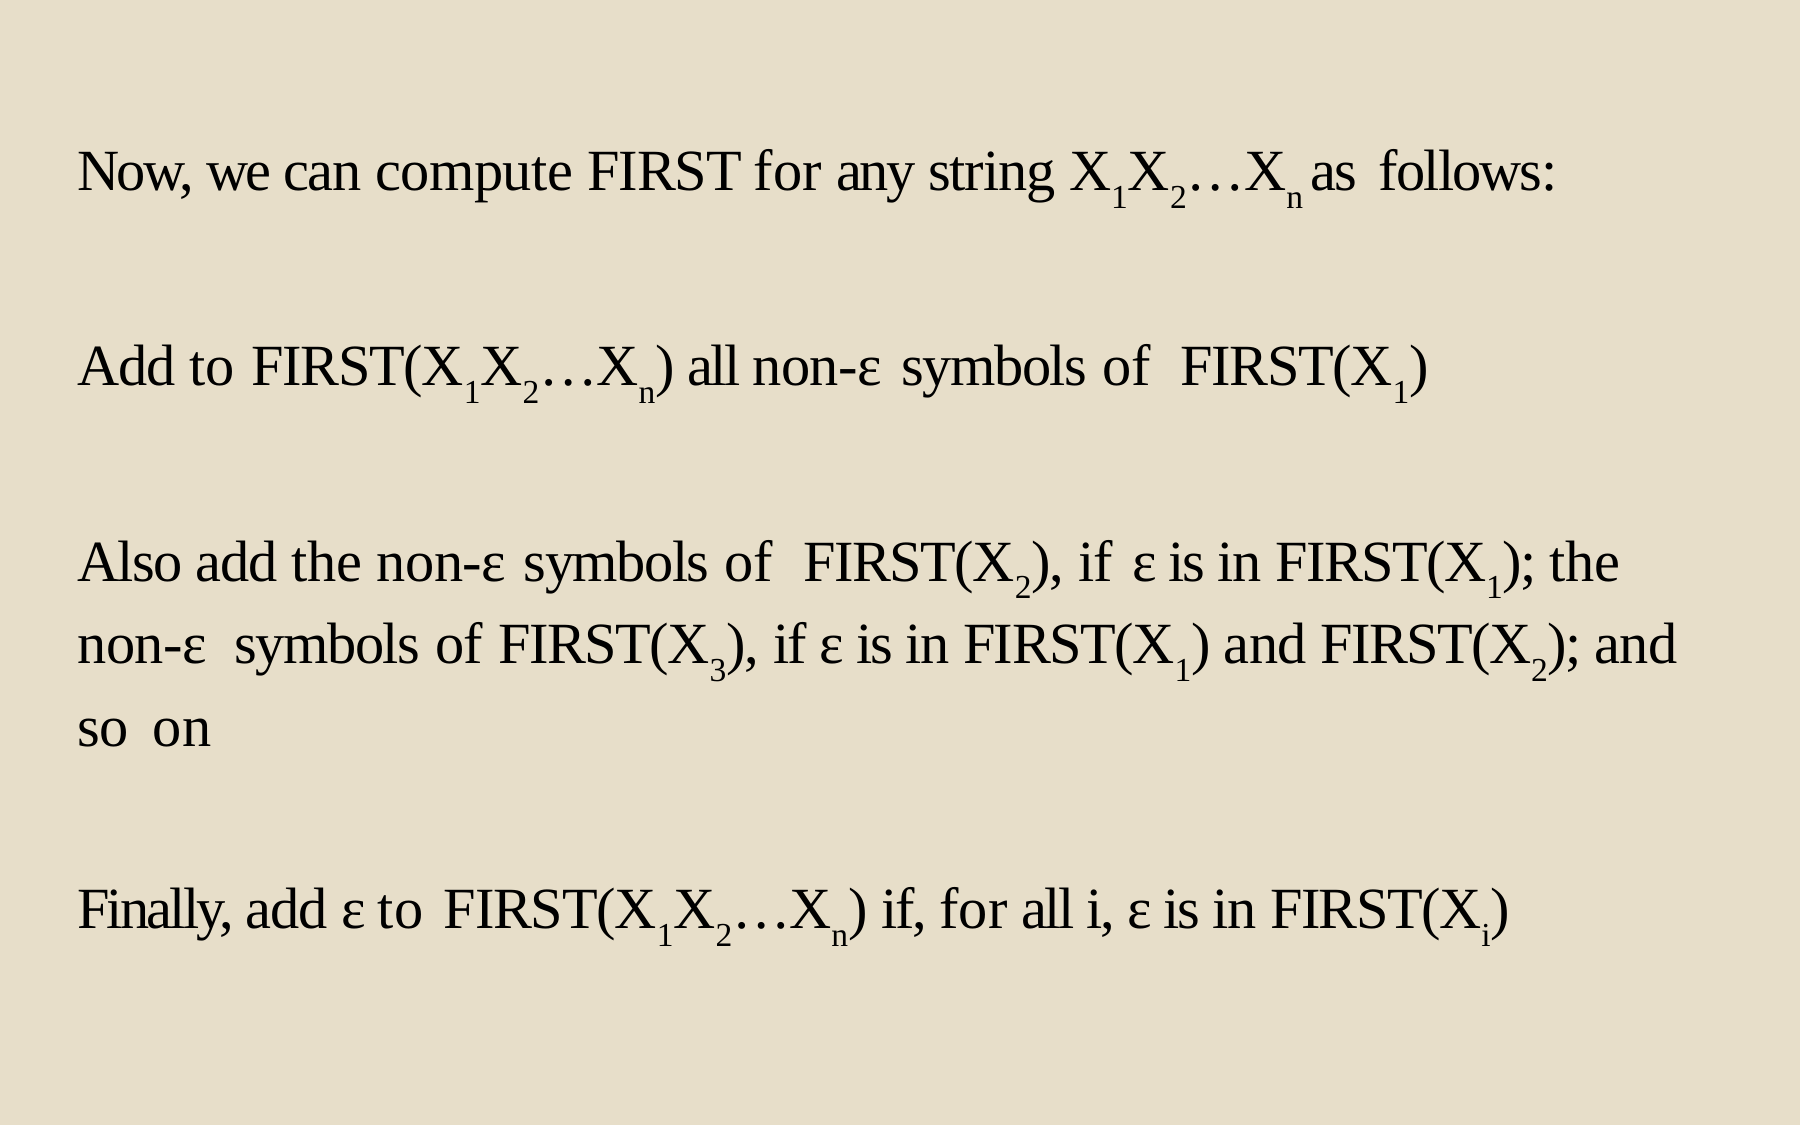

Now, we can compute FIRST for any string X1X2…Xn as follows:

Add to FIRST(X1X2…Xn) all non-ε symbols of	FIRST(X1)

Also add the non-ε symbols of	FIRST(X2), if	ε is in FIRST(X1); the non-ε  symbols of FIRST(X3), if ε is in FIRST(X1) and FIRST(X2); and so on

Finally, add ε to FIRST(X1X2…Xn) if, for all i, ε is in FIRST(Xi)